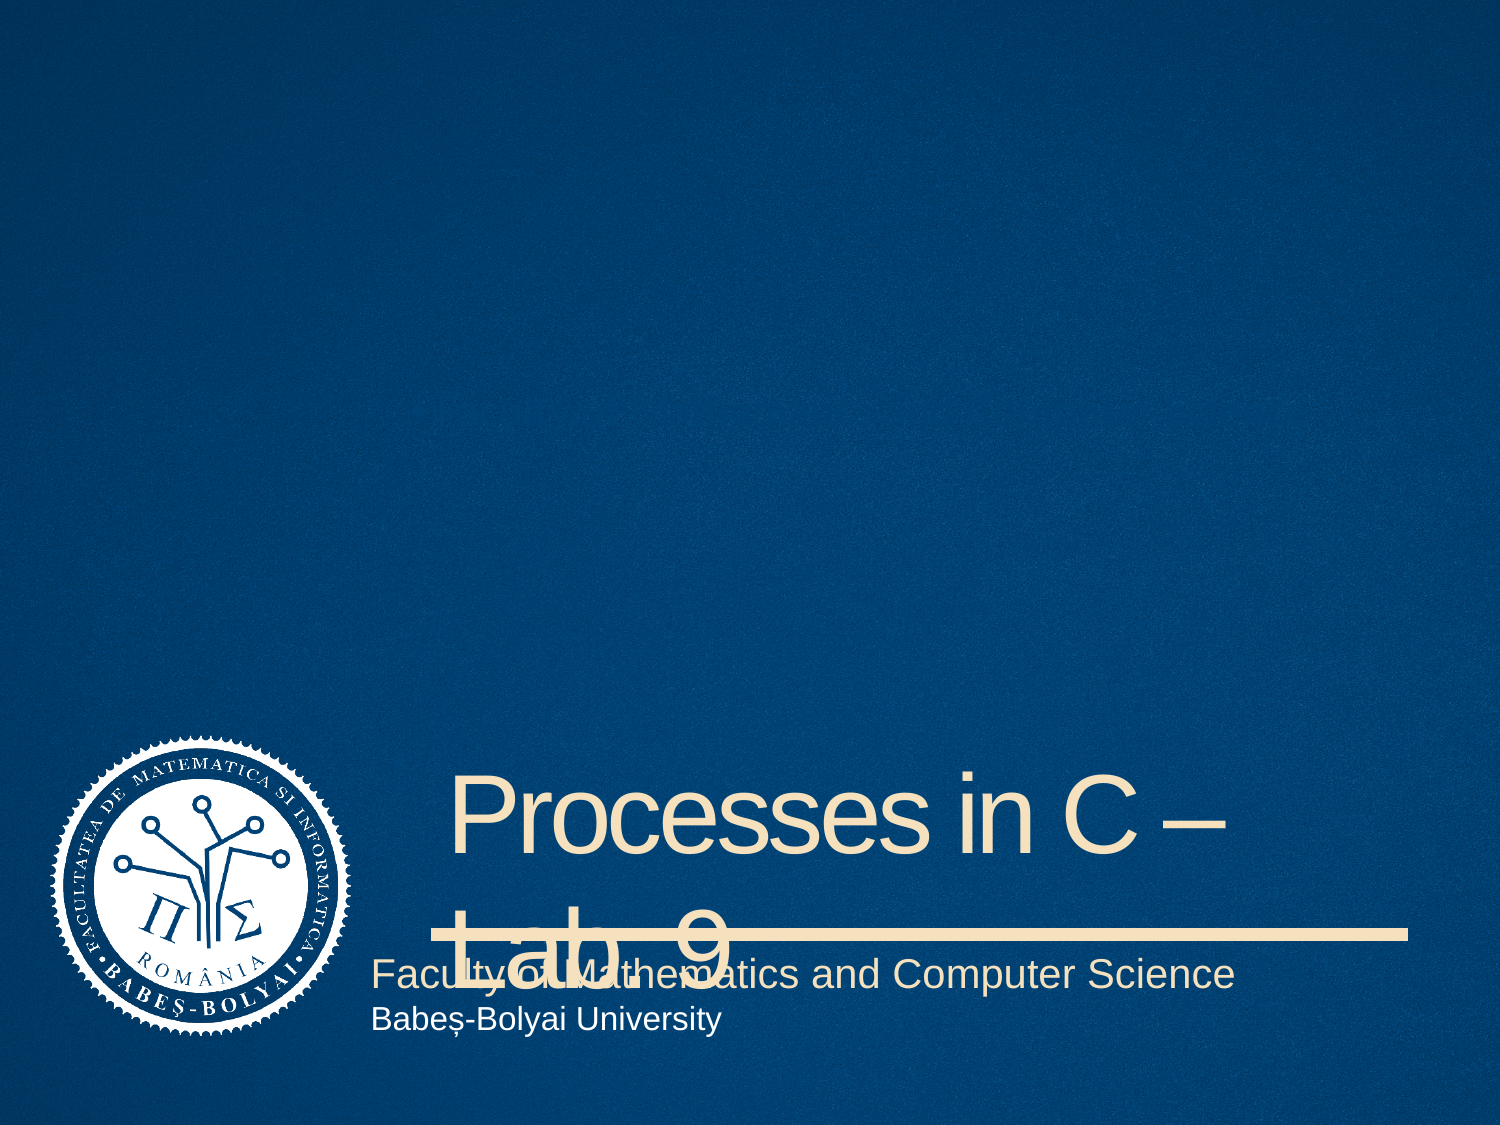

Faculty of Mathematics and Computer Science
# Processes in C – Lab. 9